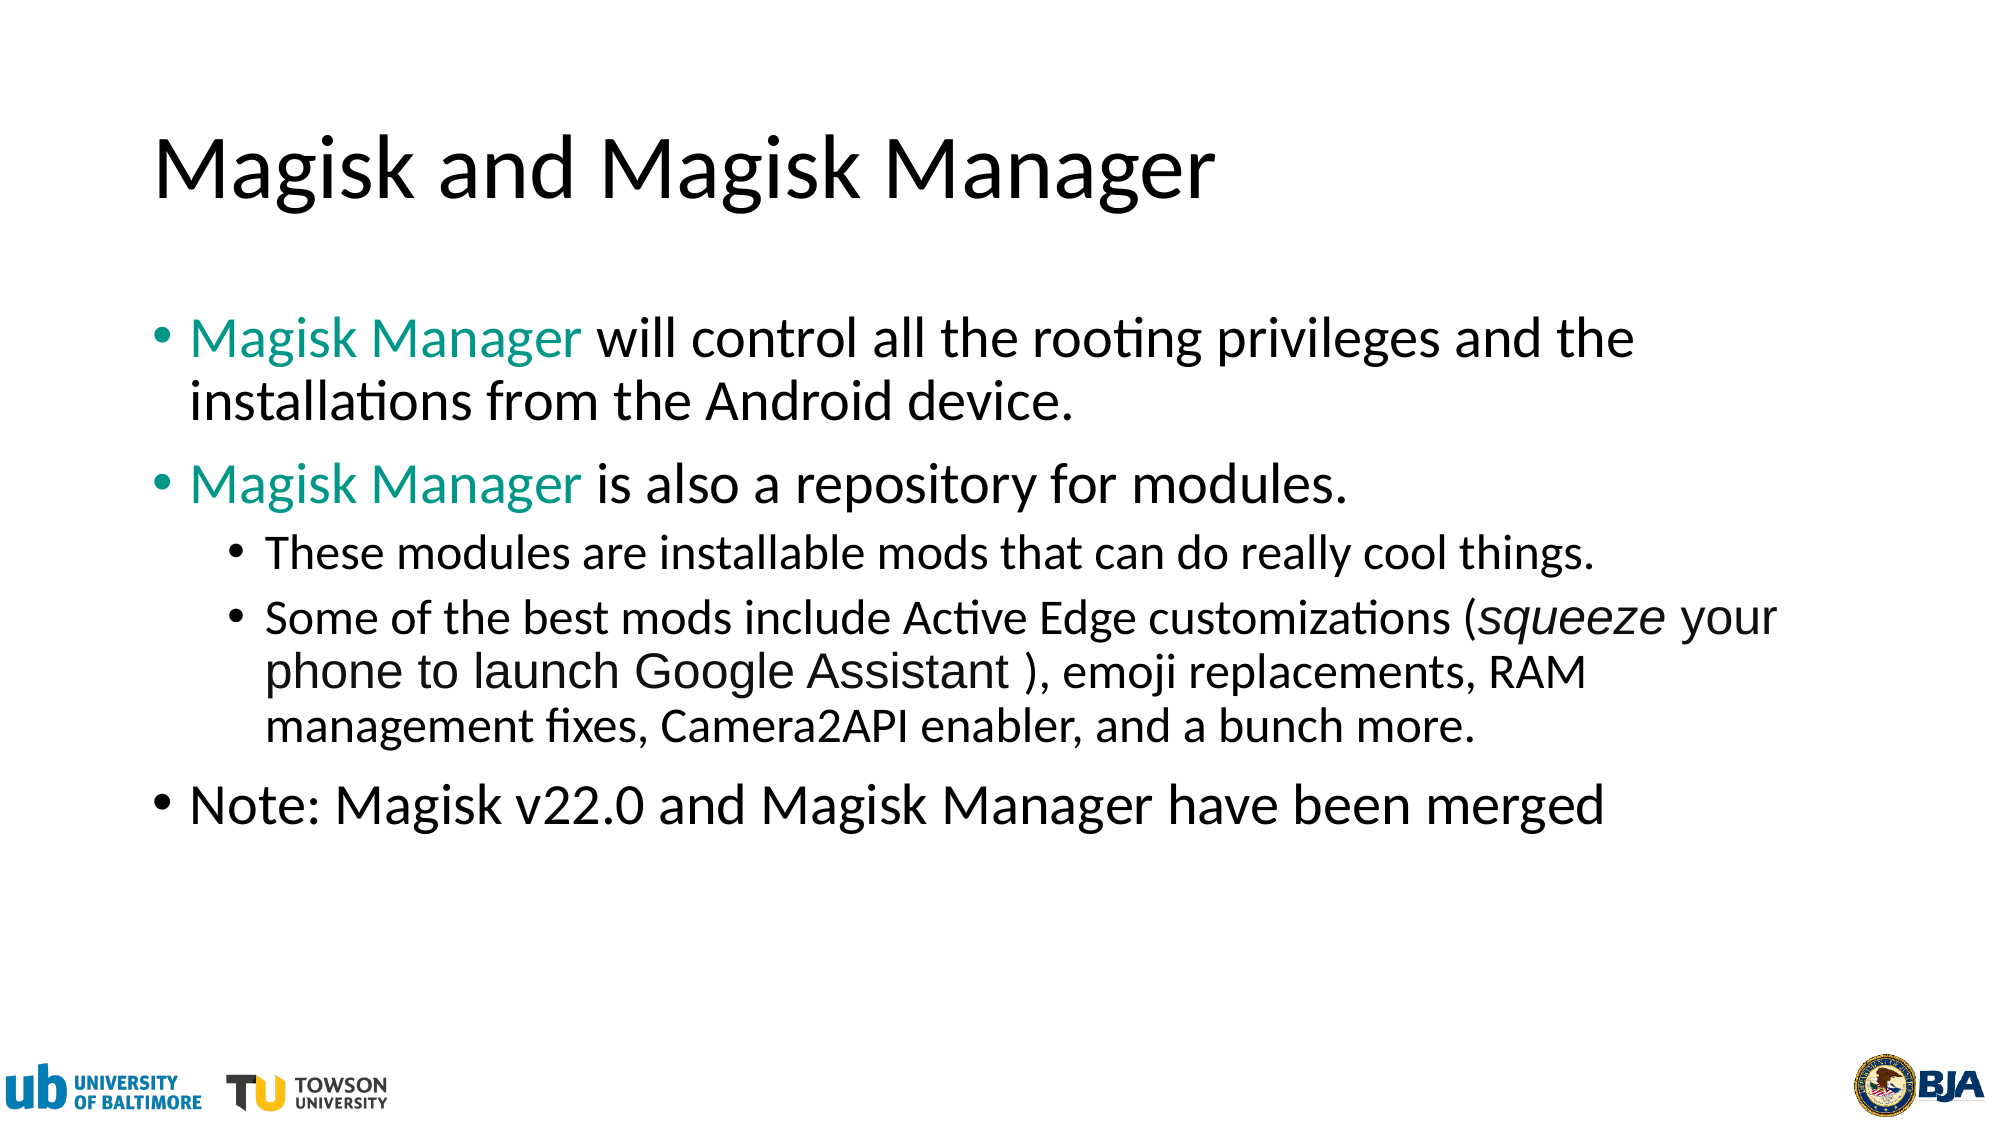

# Magisk and Magisk Manager
Magisk Manager will control all the rooting privileges and the installations from the Android device.
Magisk Manager is also a repository for modules.
These modules are installable mods that can do really cool things.
Some of the best mods include Active Edge customizations (squeeze your phone to launch Google Assistant ), emoji replacements, RAM management fixes, Camera2API enabler, and a bunch more.
Note: Magisk v22.0 and Magisk Manager have been merged